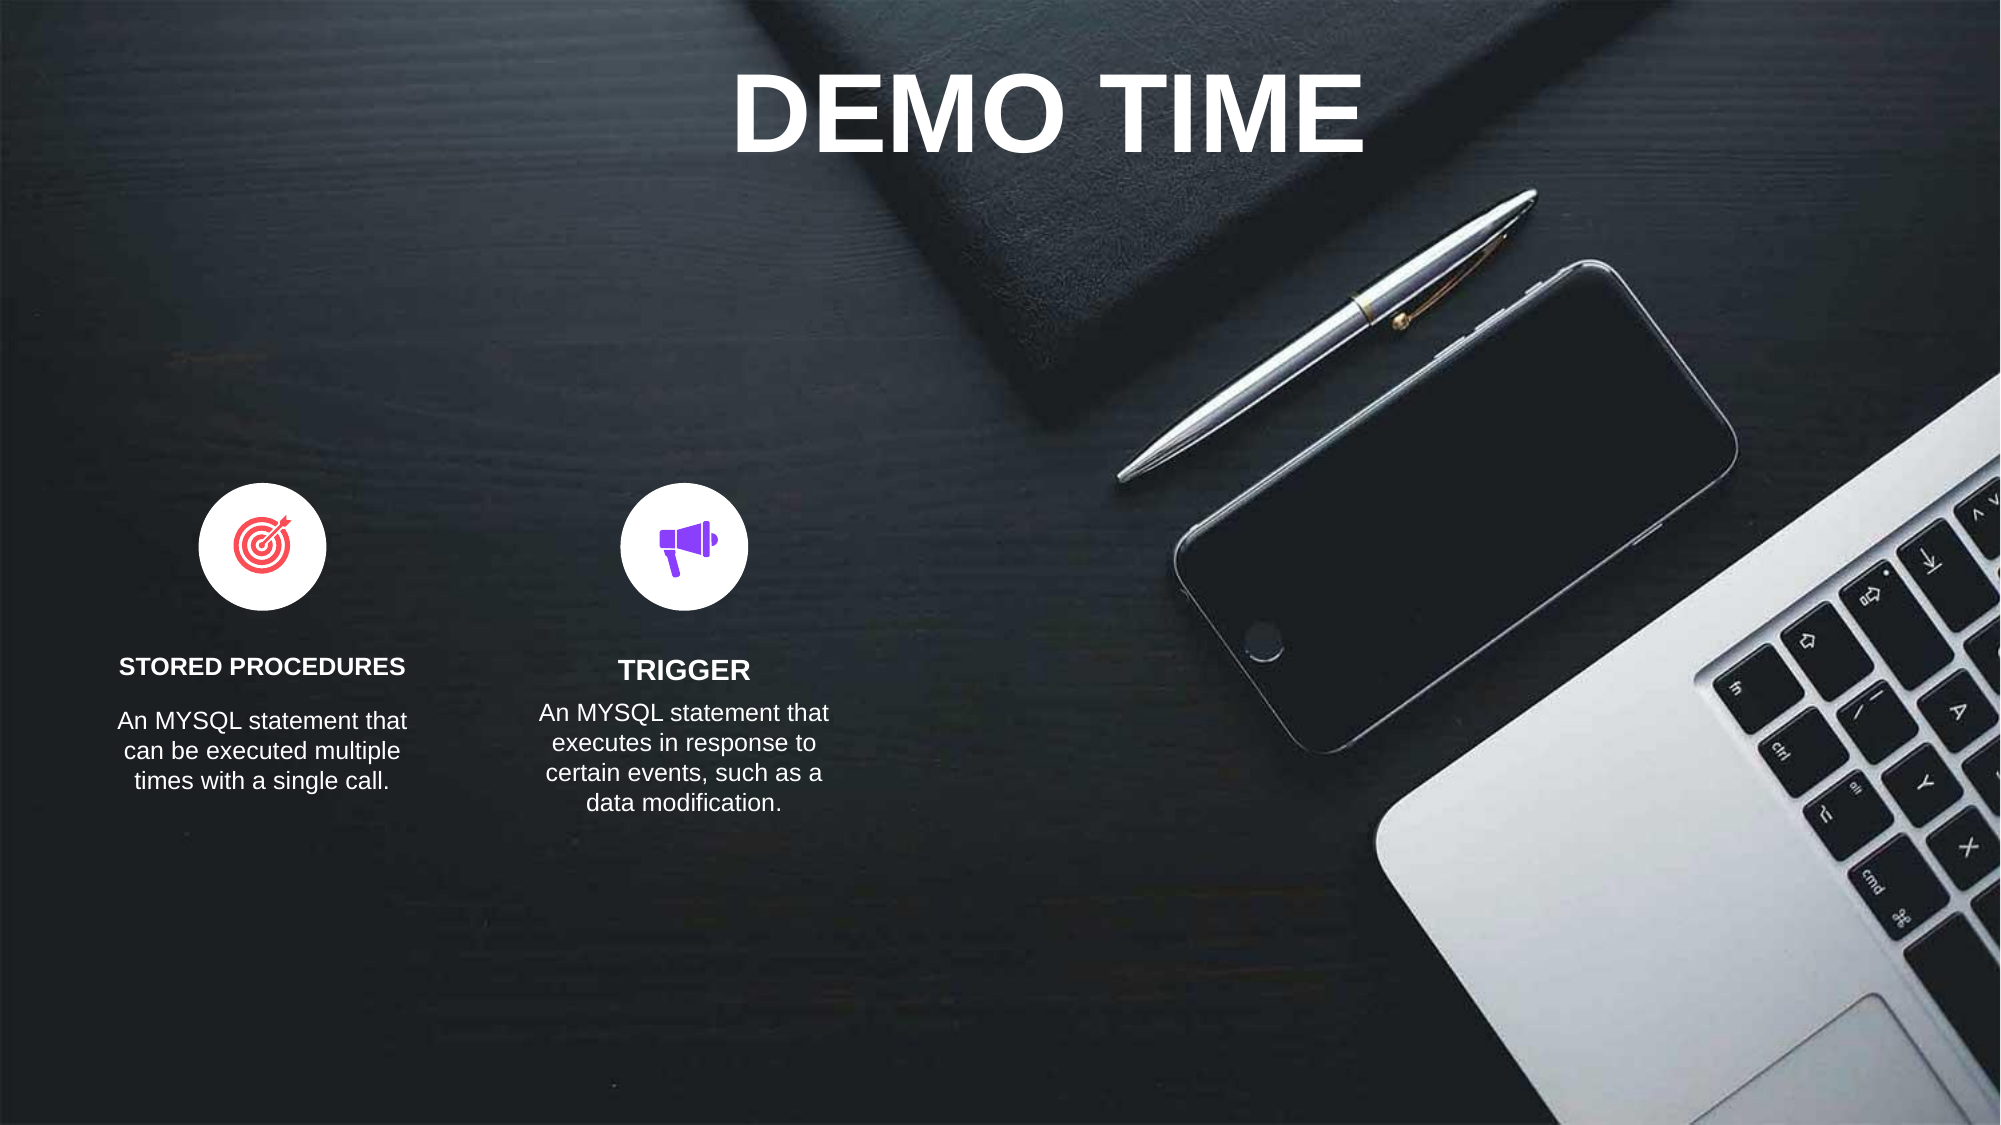

DEMO TIME

STORED PROCEDURES
An MYSQL statement that can be executed multiple times with a single call.
TRIGGER
An MYSQL statement that executes in response to certain events, such as a data modification.